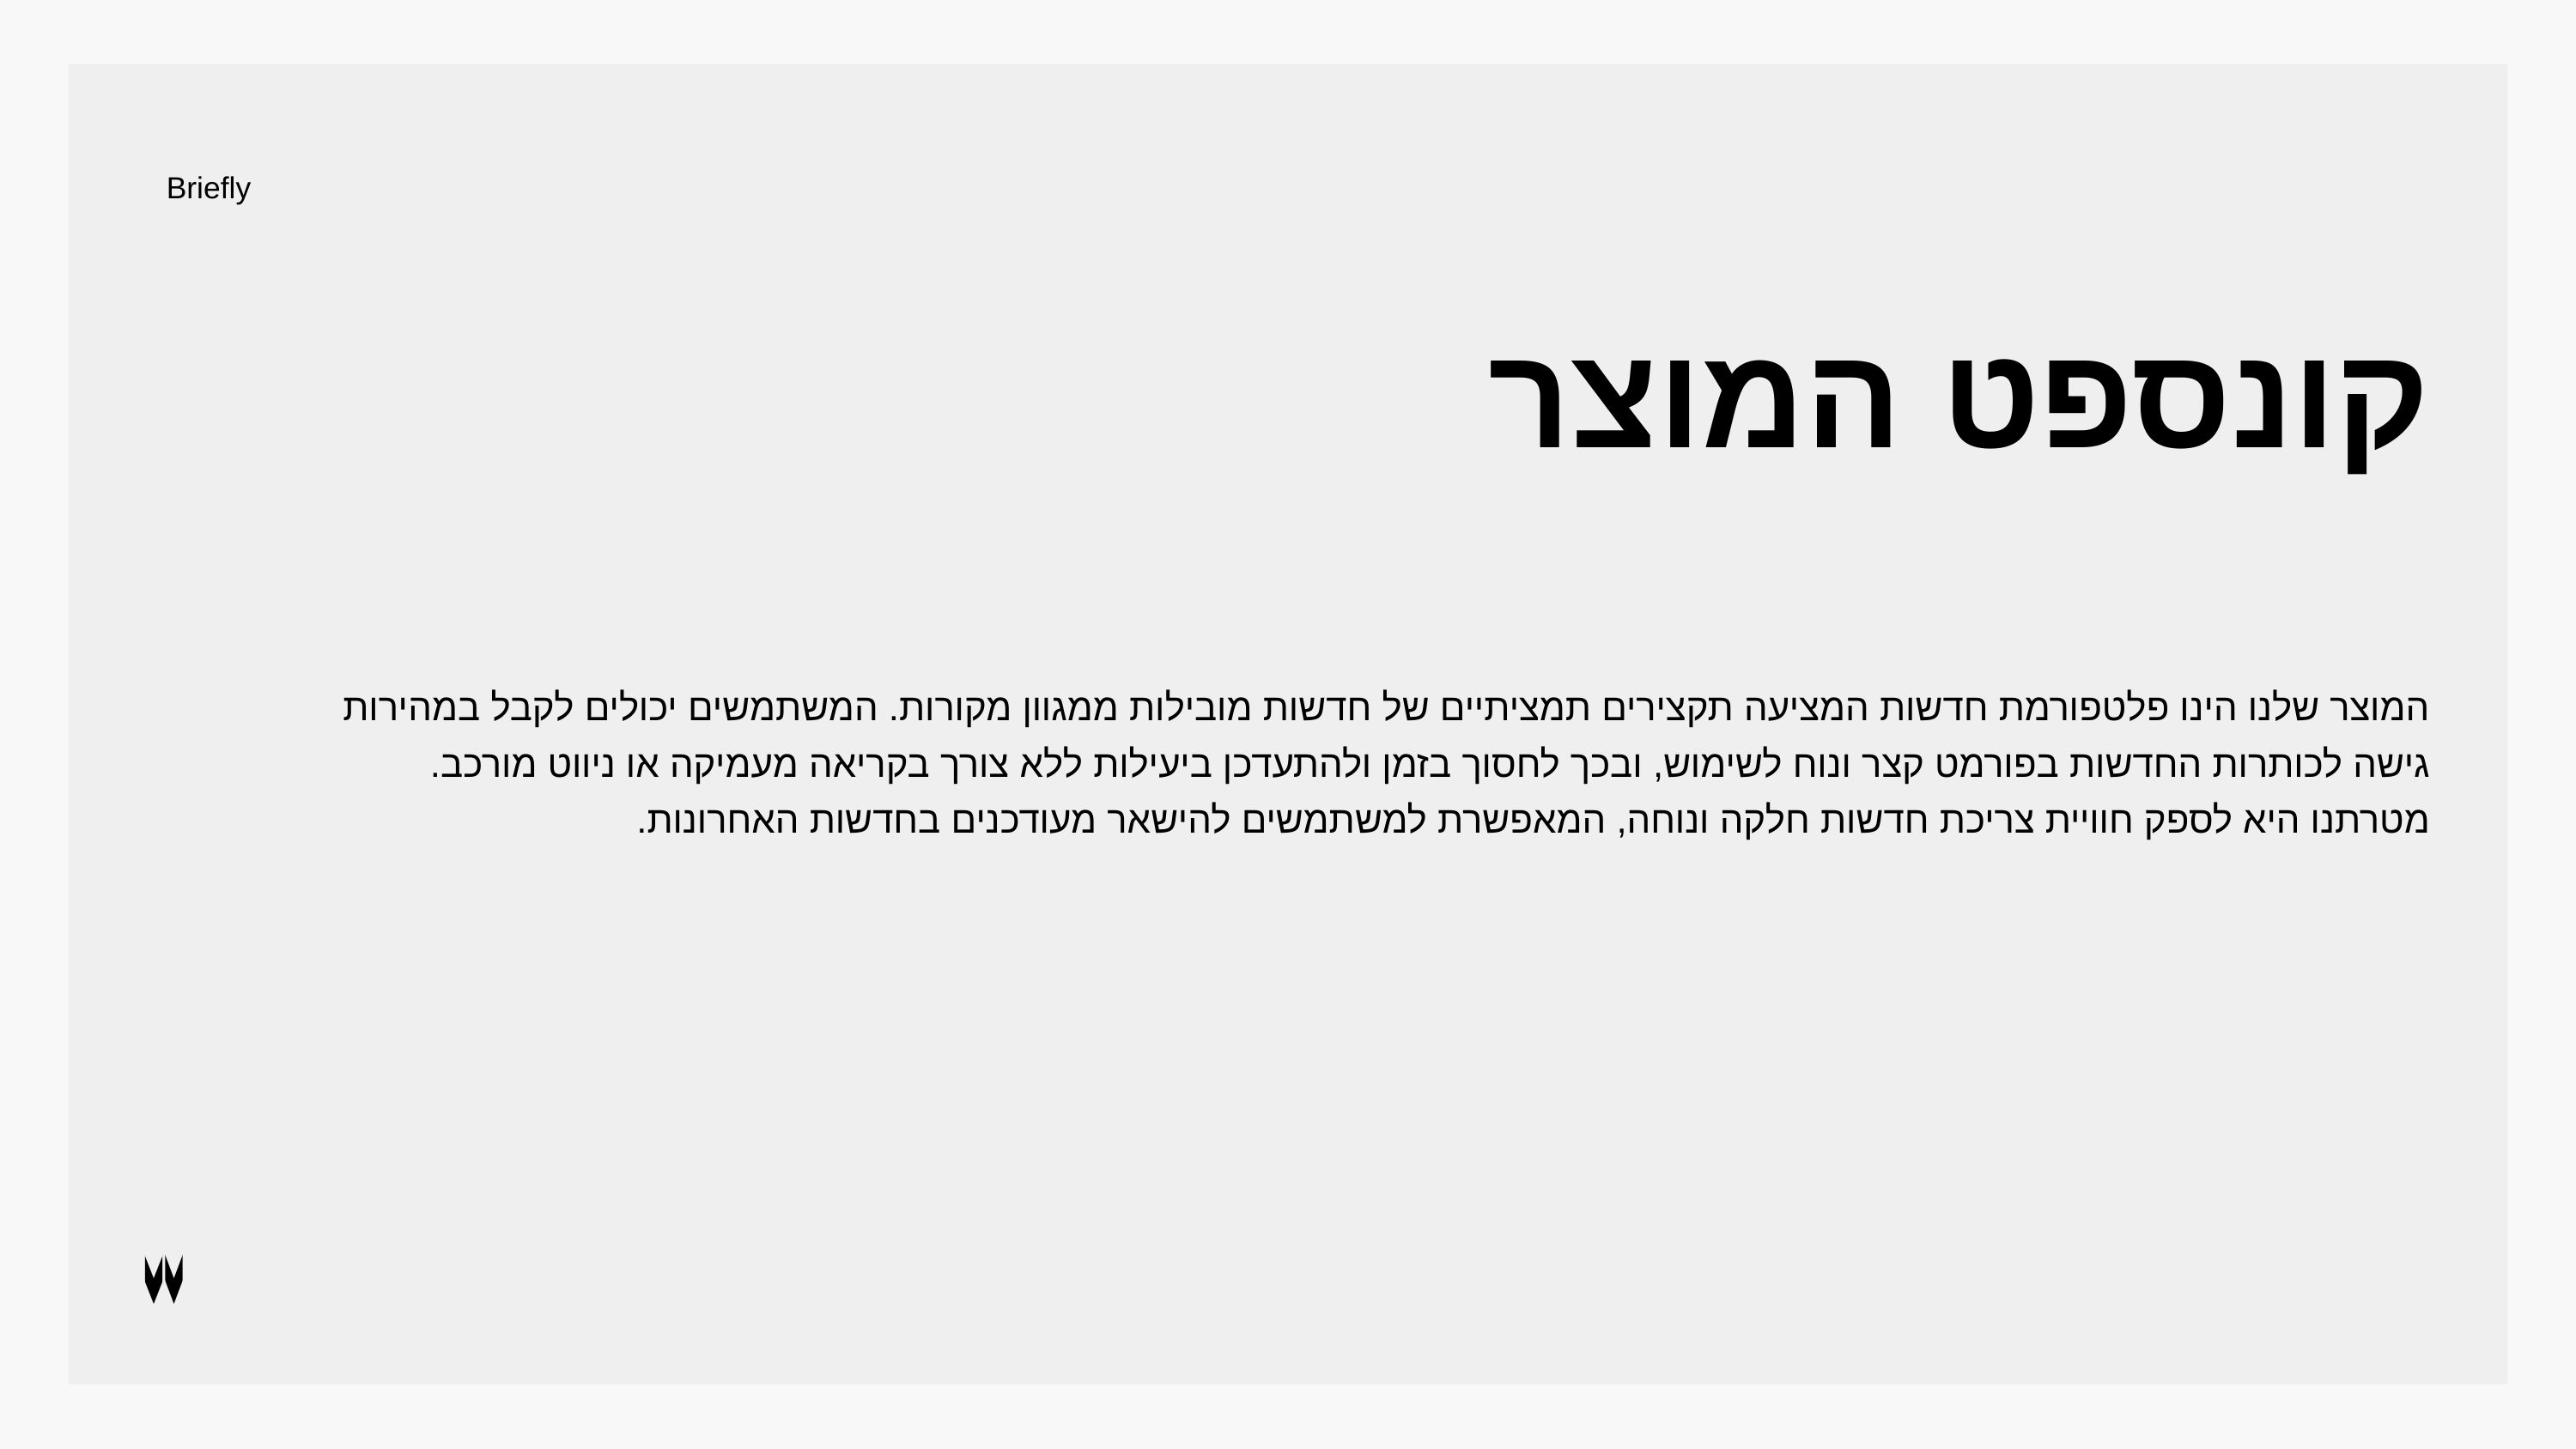

Briefly
קונספט המוצר
המוצר שלנו הינו פלטפורמת חדשות המציעה תקצירים תמציתיים של חדשות מובילות ממגוון מקורות. המשתמשים יכולים לקבל במהירות גישה לכותרות החדשות בפורמט קצר ונוח לשימוש, ובכך לחסוך בזמן ולהתעדכן ביעילות ללא צורך בקריאה מעמיקה או ניווט מורכב. מטרתנו היא לספק חוויית צריכת חדשות חלקה ונוחה, המאפשרת למשתמשים להישאר מעודכנים בחדשות האחרונות.